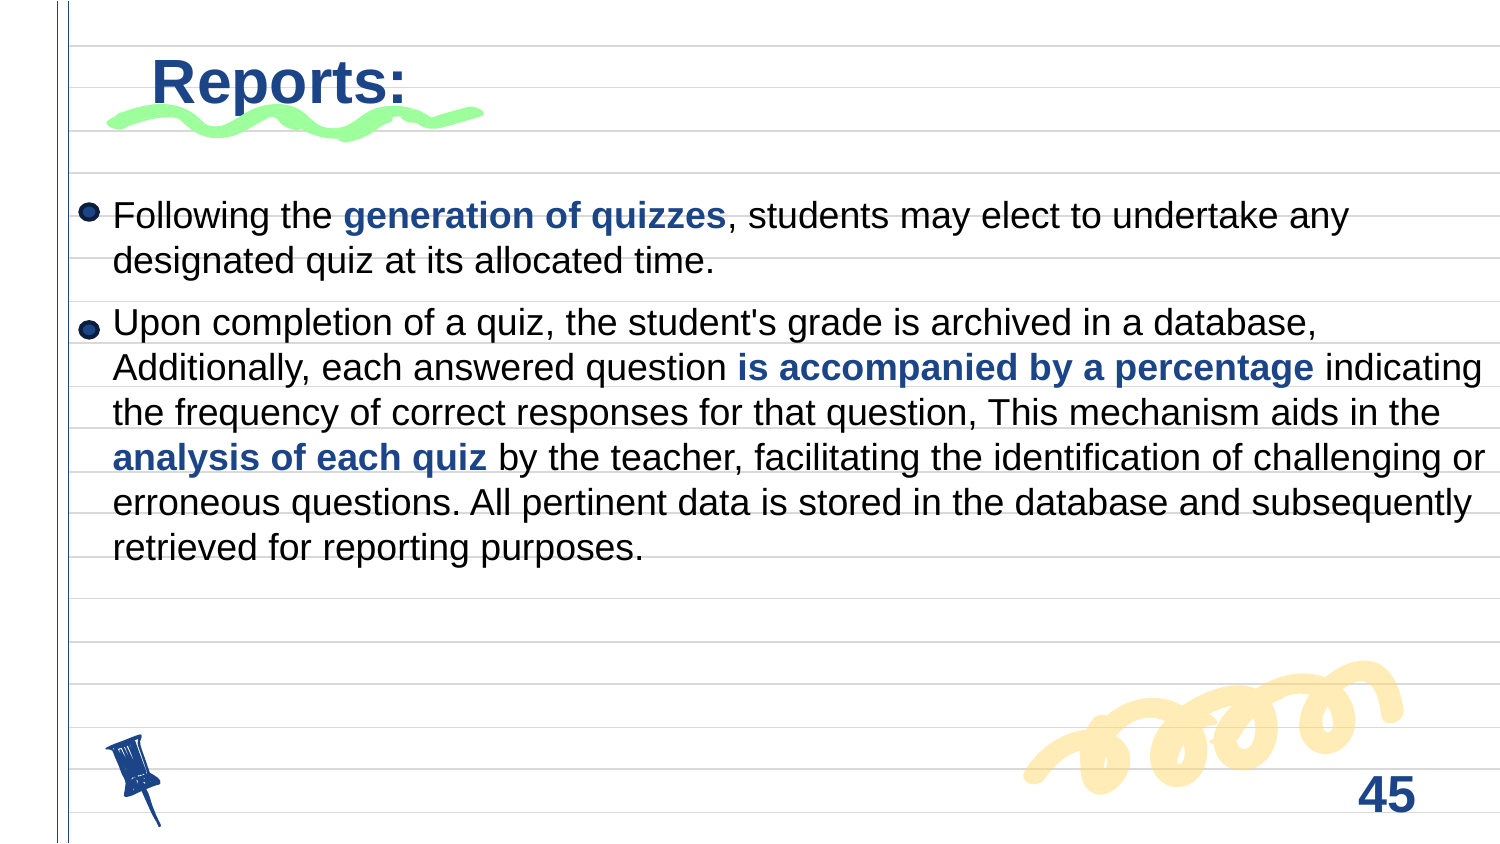

# Reports:

Following the generation of quizzes, students may elect to undertake any designated quiz at its allocated time.
Upon completion of a quiz, the student's grade is archived in a database, Additionally, each answered question is accompanied by a percentage indicating the frequency of correct responses for that question, This mechanism aids in the analysis of each quiz by the teacher, facilitating the identification of challenging or erroneous questions. All pertinent data is stored in the database and subsequently retrieved for reporting purposes.

45